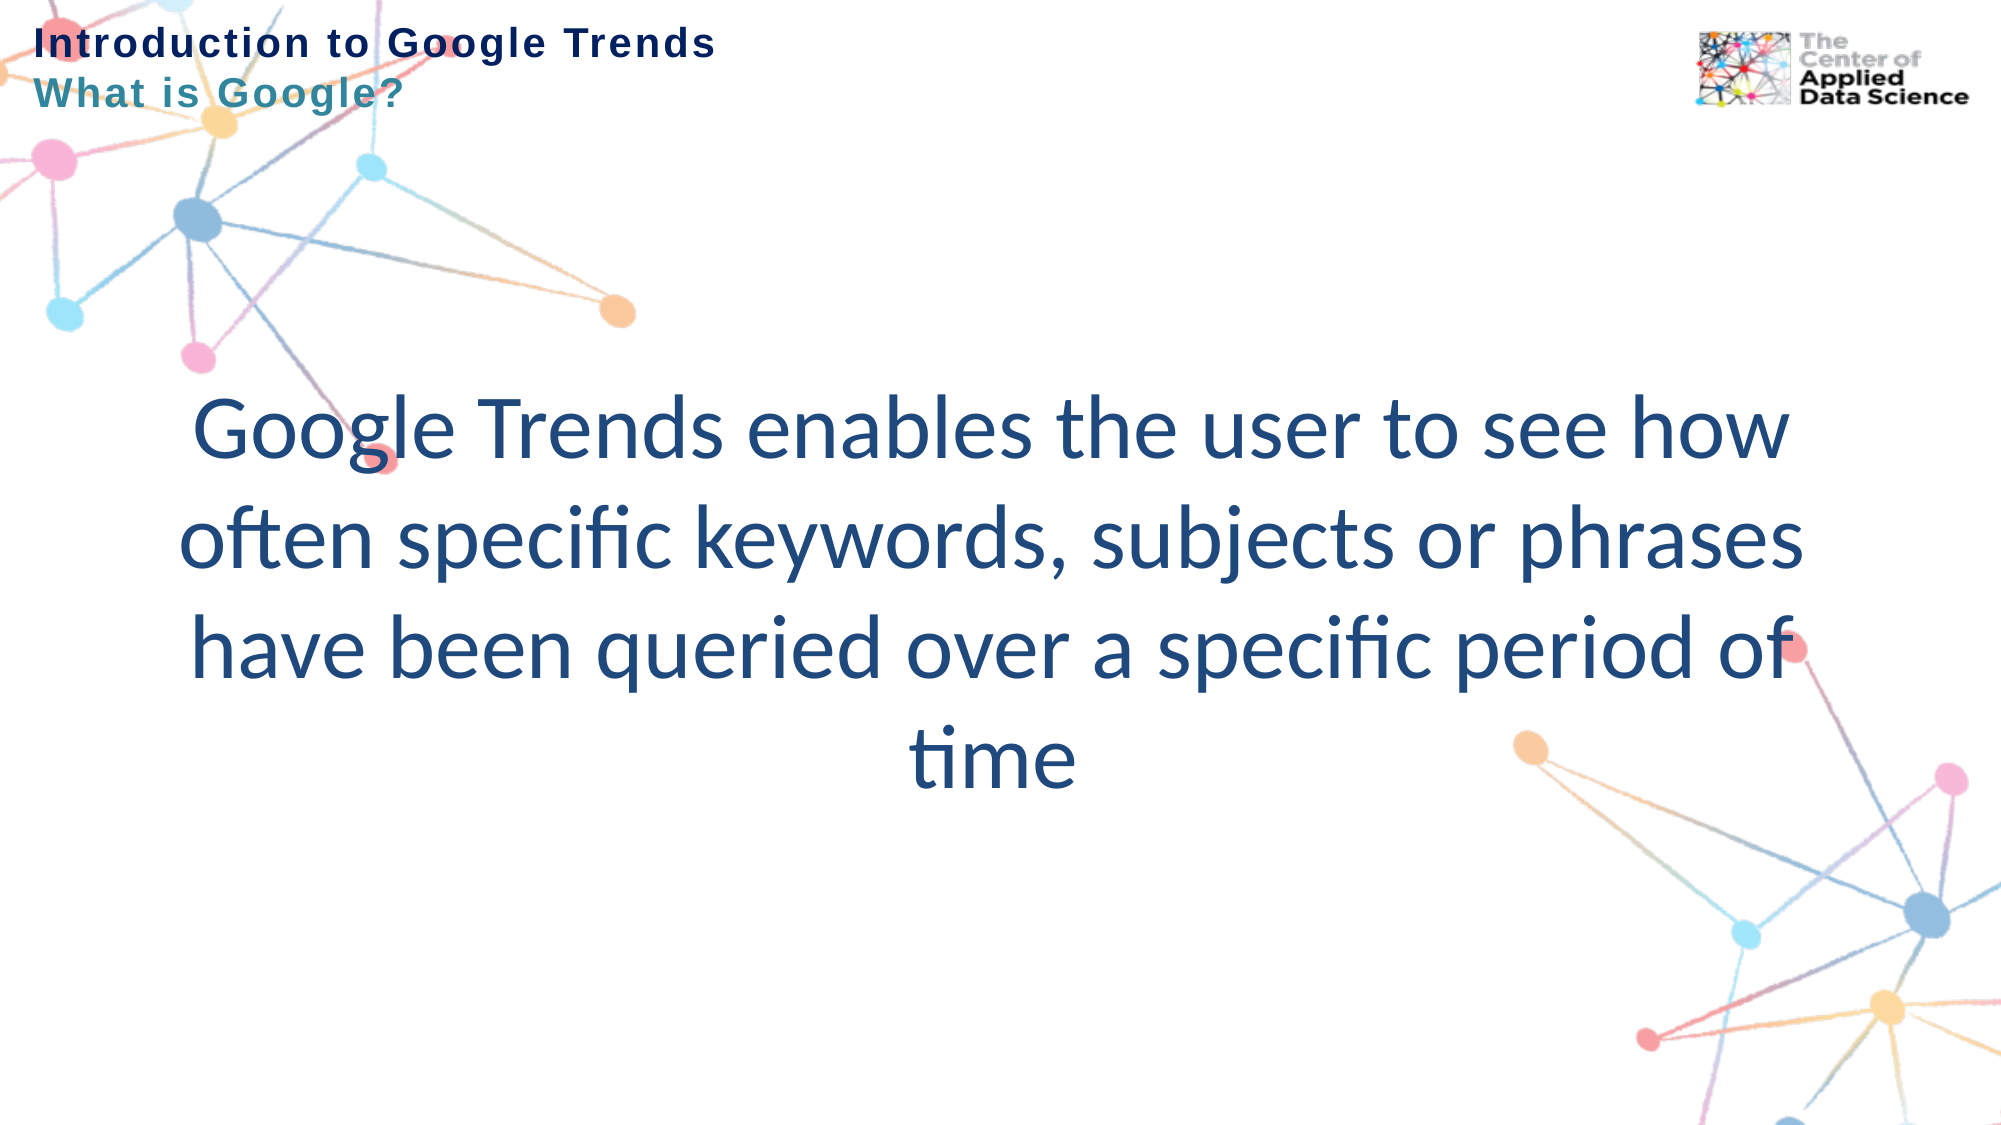

Introduction to Google Trends
What is Google?
Google Trends enables the user to see how often specific keywords, subjects or phrases have been queried over a specific period of time